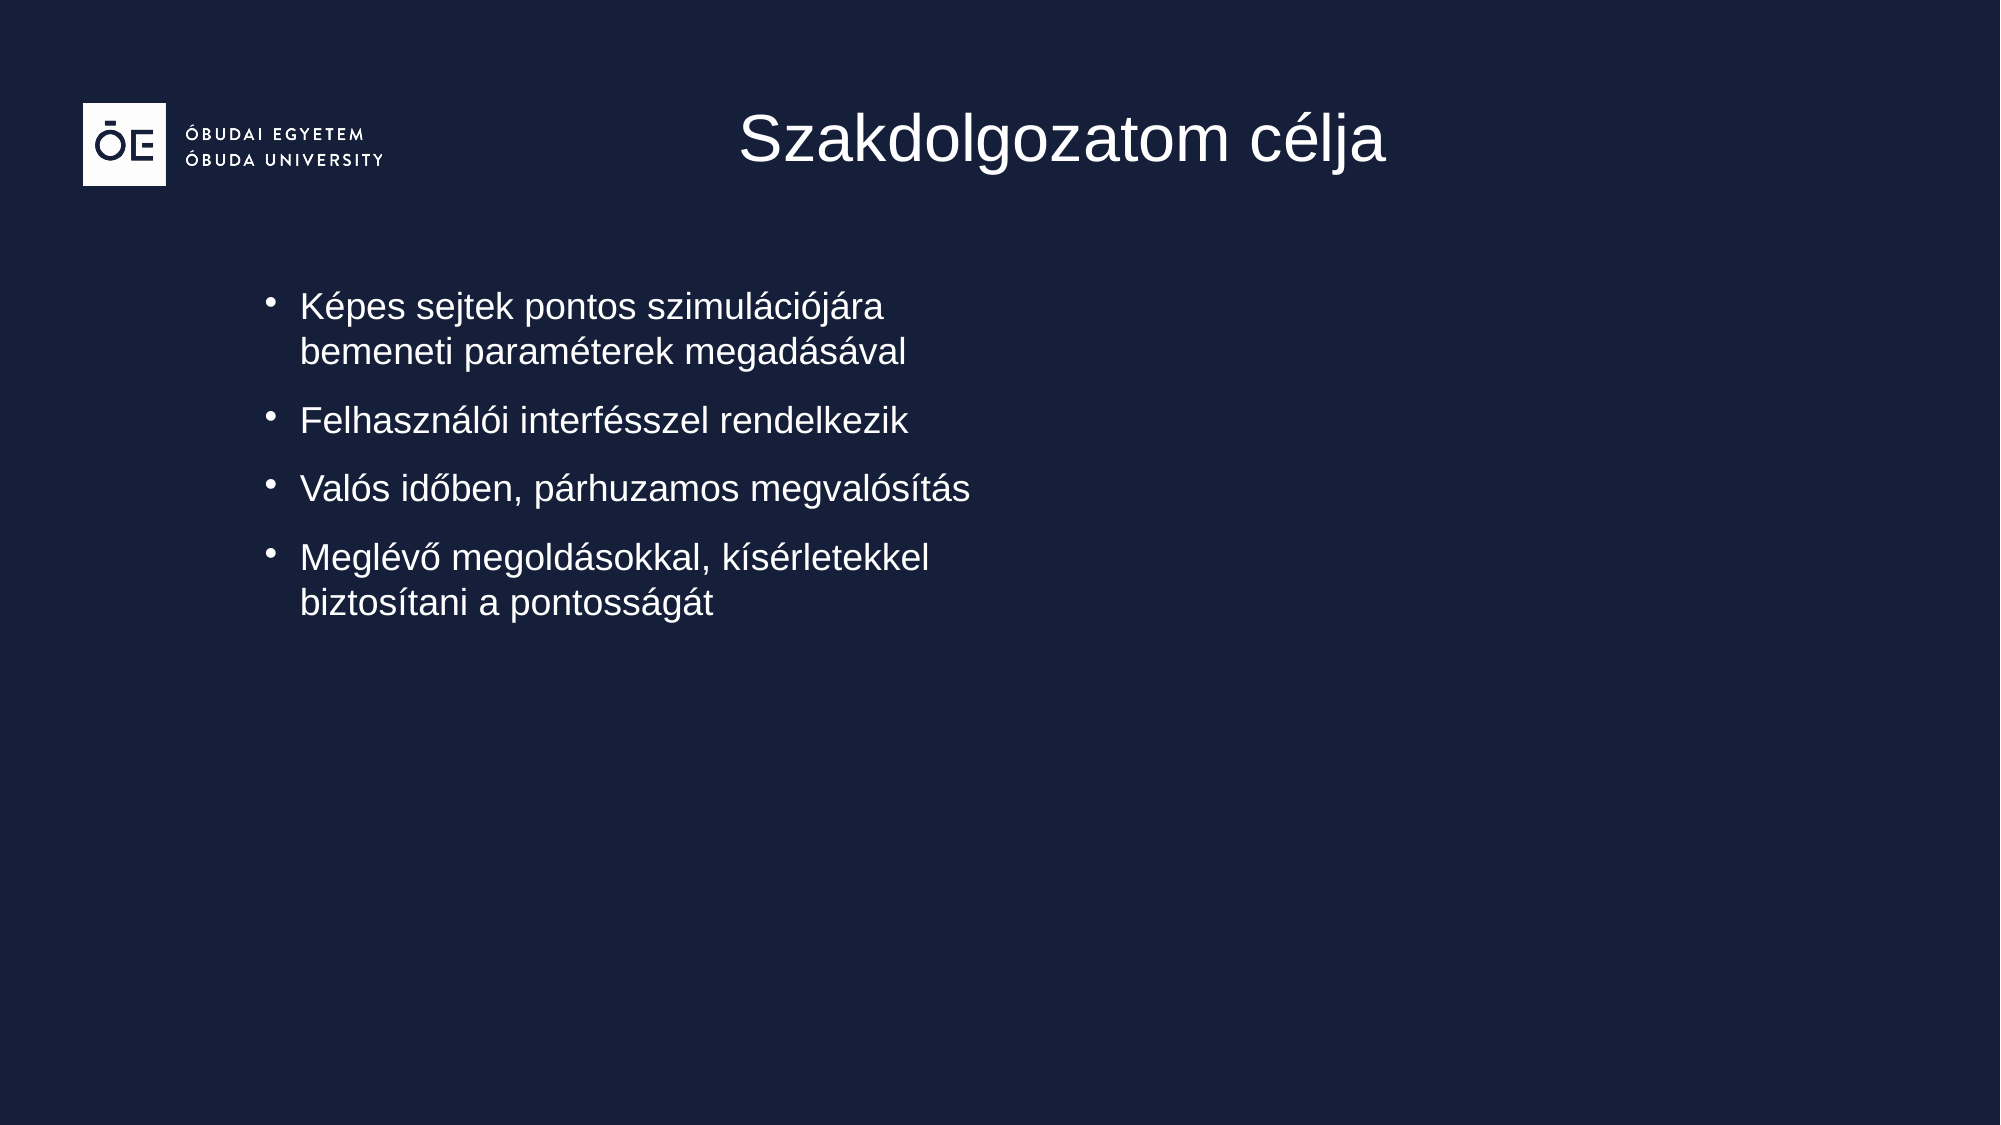

Szakdolgozatom célja
Képes sejtek pontos szimulációjára bemeneti paraméterek megadásával
Felhasználói interfésszel rendelkezik
Valós időben, párhuzamos megvalósítás
Meglévő megoldásokkal, kísérletekkel biztosítani a pontosságát